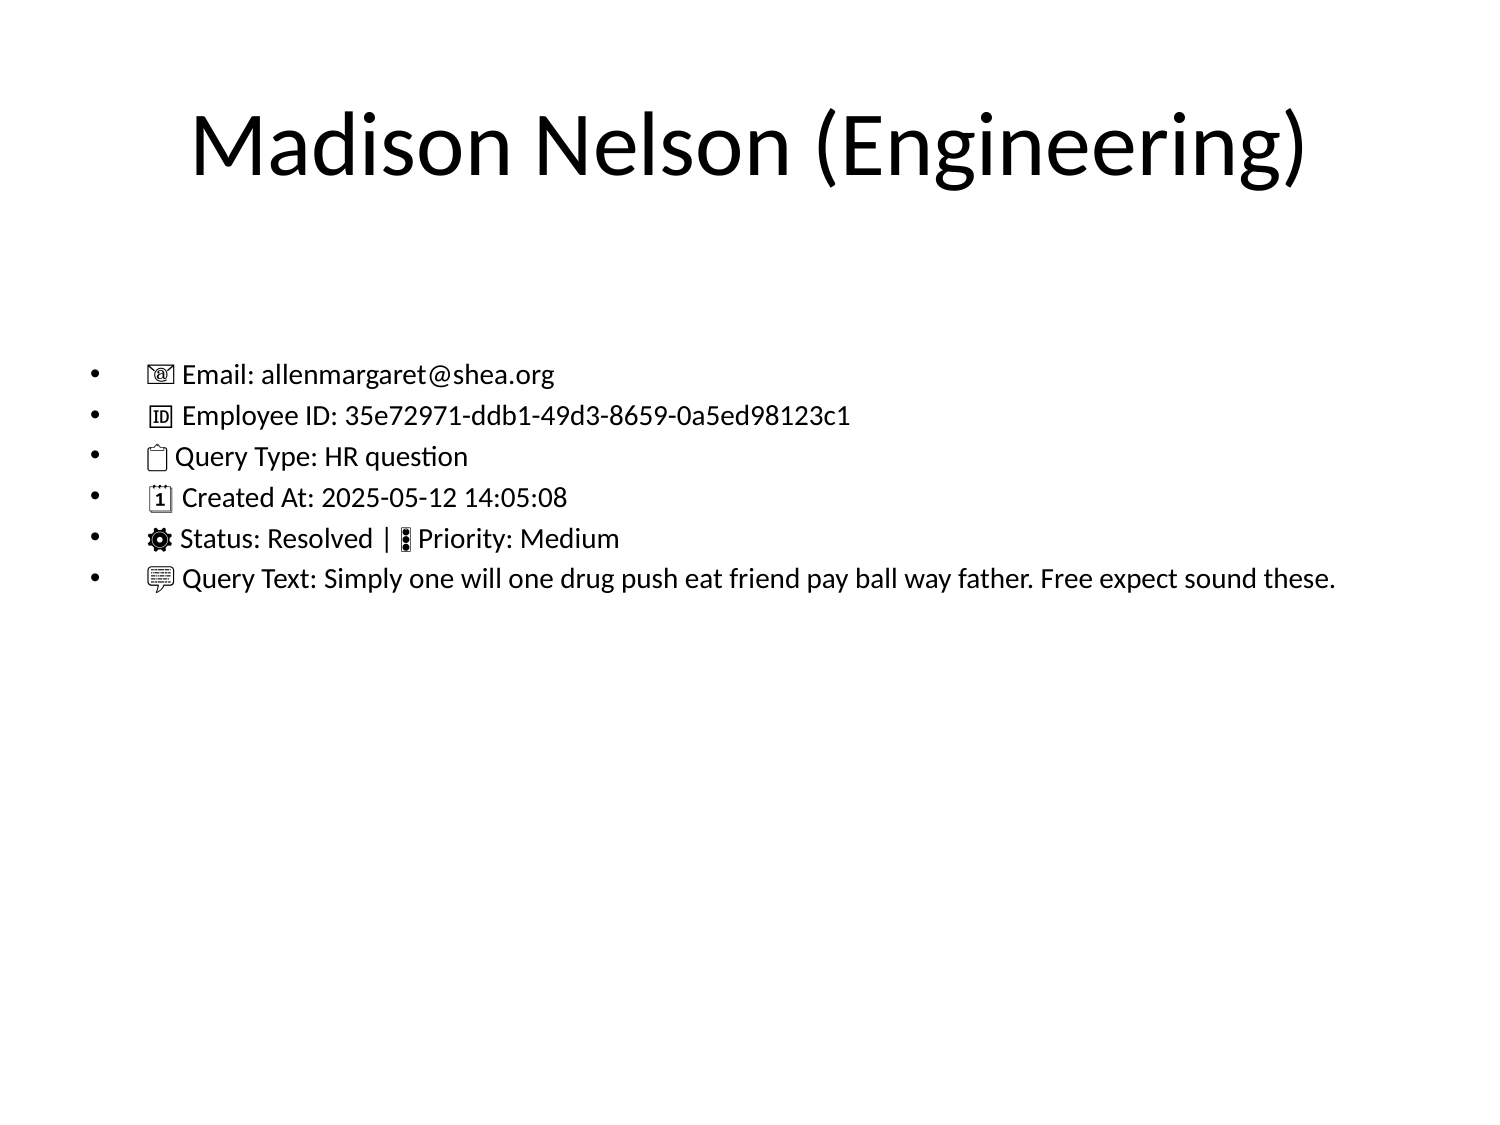

# Madison Nelson (Engineering)

📧 Email: allenmargaret@shea.org
🆔 Employee ID: 35e72971-ddb1-49d3-8659-0a5ed98123c1
📋 Query Type: HR question
🗓 Created At: 2025-05-12 14:05:08
⚙ Status: Resolved | 🚦 Priority: Medium
💬 Query Text: Simply one will one drug push eat friend pay ball way father. Free expect sound these.